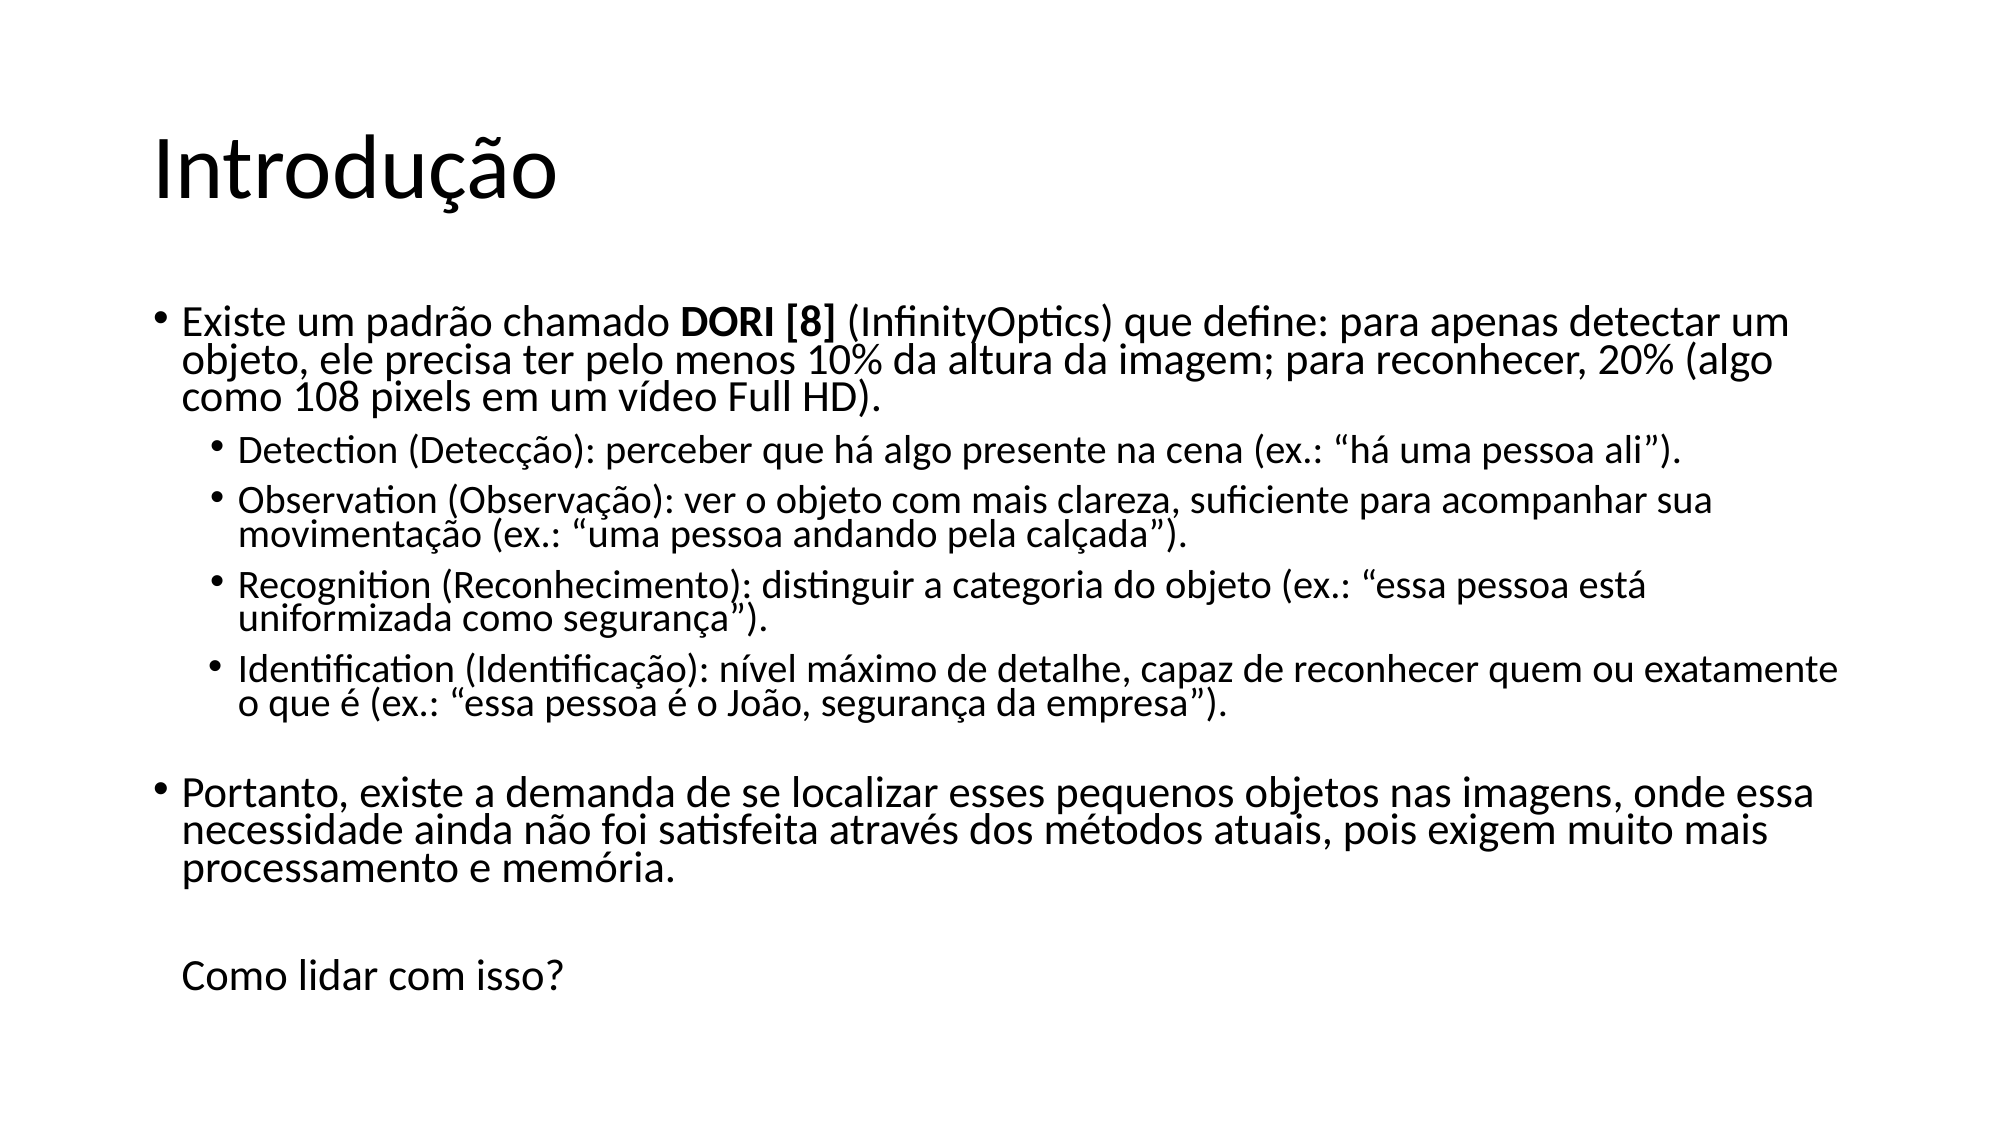

# Introdução
Existe um padrão chamado DORI [8] (InfinityOptics) que define: para apenas detectar um objeto, ele precisa ter pelo menos 10% da altura da imagem; para reconhecer, 20% (algo como 108 pixels em um vídeo Full HD).
Detection (Detecção): perceber que há algo presente na cena (ex.: “há uma pessoa ali”).
Observation (Observação): ver o objeto com mais clareza, suficiente para acompanhar sua movimentação (ex.: “uma pessoa andando pela calçada”).
Recognition (Reconhecimento): distinguir a categoria do objeto (ex.: “essa pessoa está uniformizada como segurança”).
Identification (Identificação): nível máximo de detalhe, capaz de reconhecer quem ou exatamente o que é (ex.: “essa pessoa é o João, segurança da empresa”).
Portanto, existe a demanda de se localizar esses pequenos objetos nas imagens, onde essa necessidade ainda não foi satisfeita através dos métodos atuais, pois exigem muito mais processamento e memória.

Como lidar com isso?